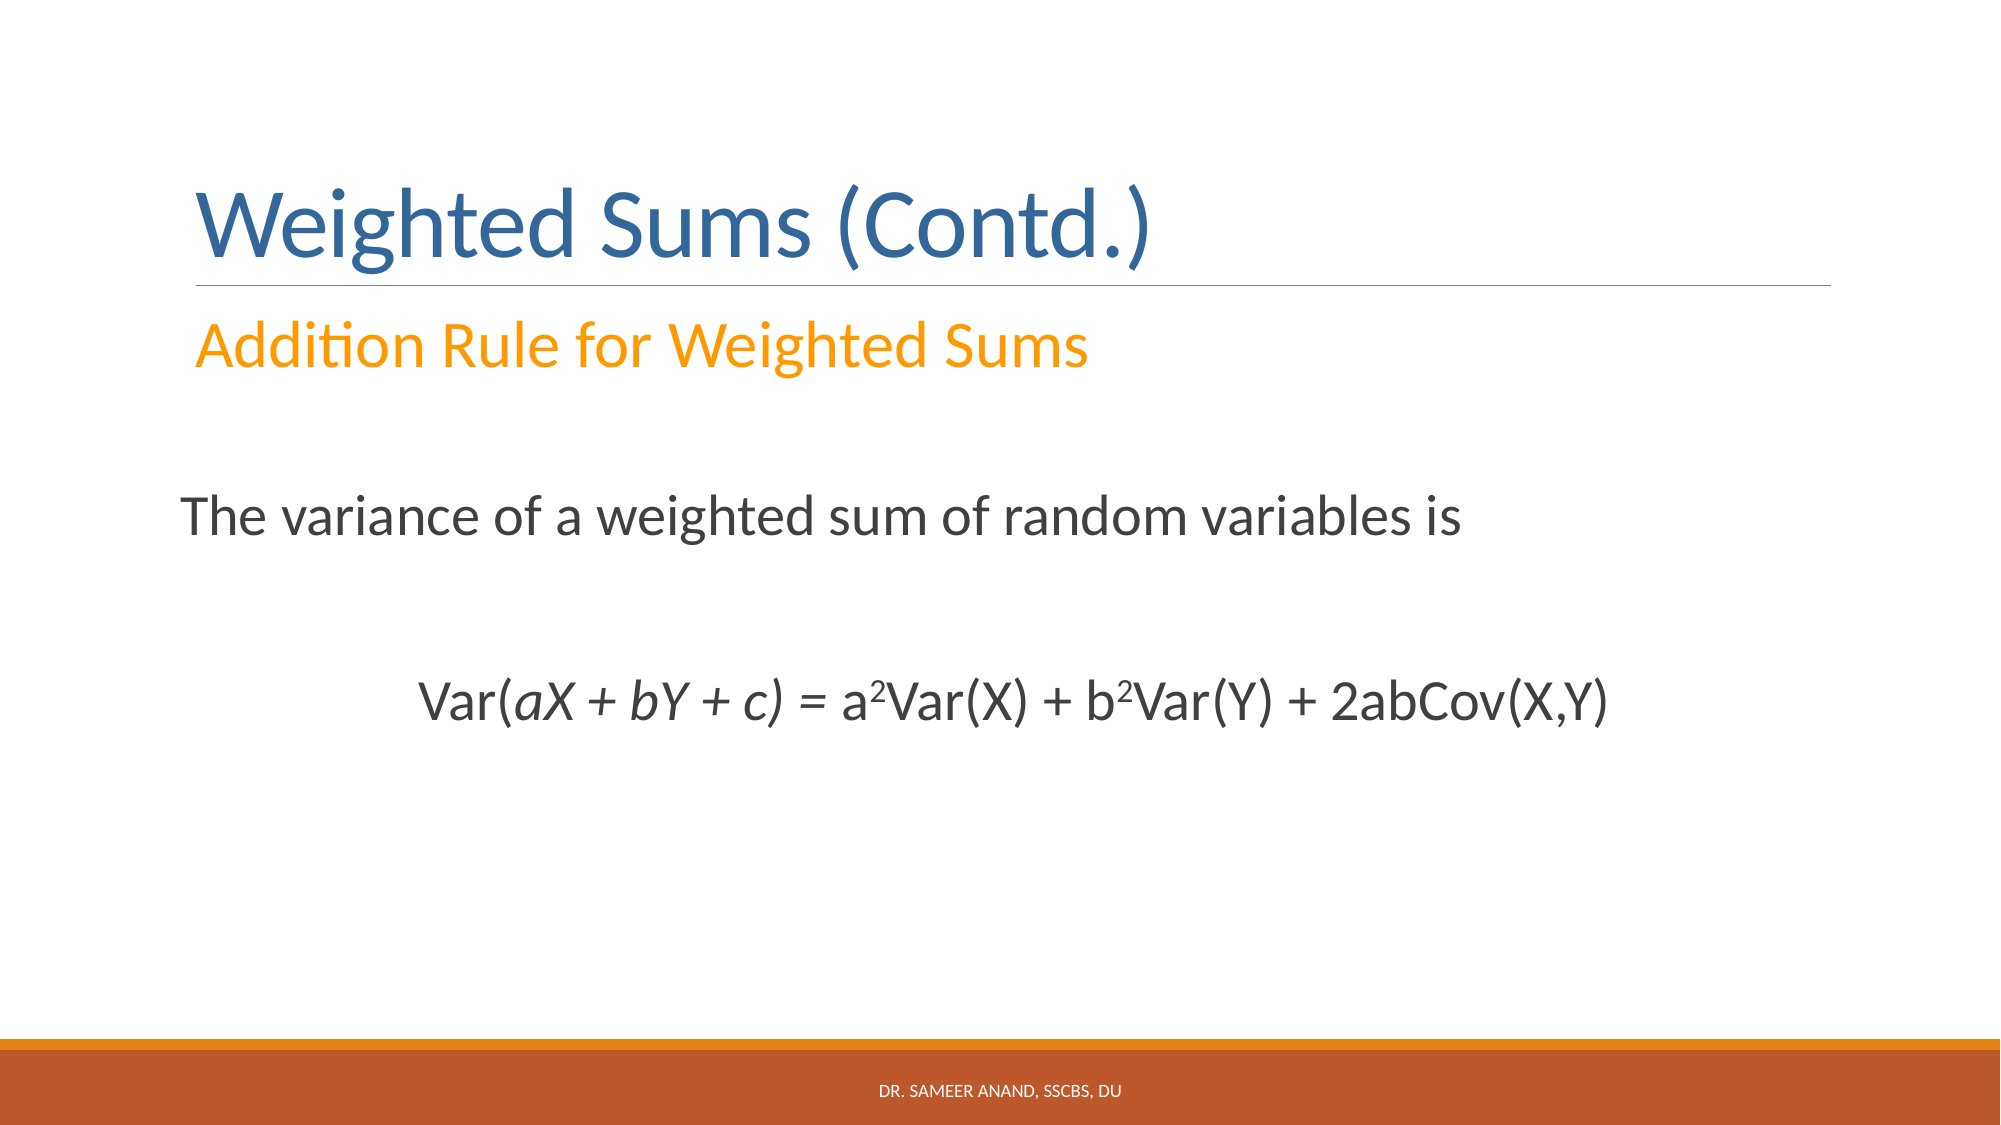

# Weighted Sums (Contd.)
Addition Rule for Weighted Sums

The variance of a weighted sum of random variables is

                  Var(aX + bY + c) = a2Var(X) + b2Var(Y) + 2abCov(X,Y)

Dr. Sameer Anand, SSCBS, DU